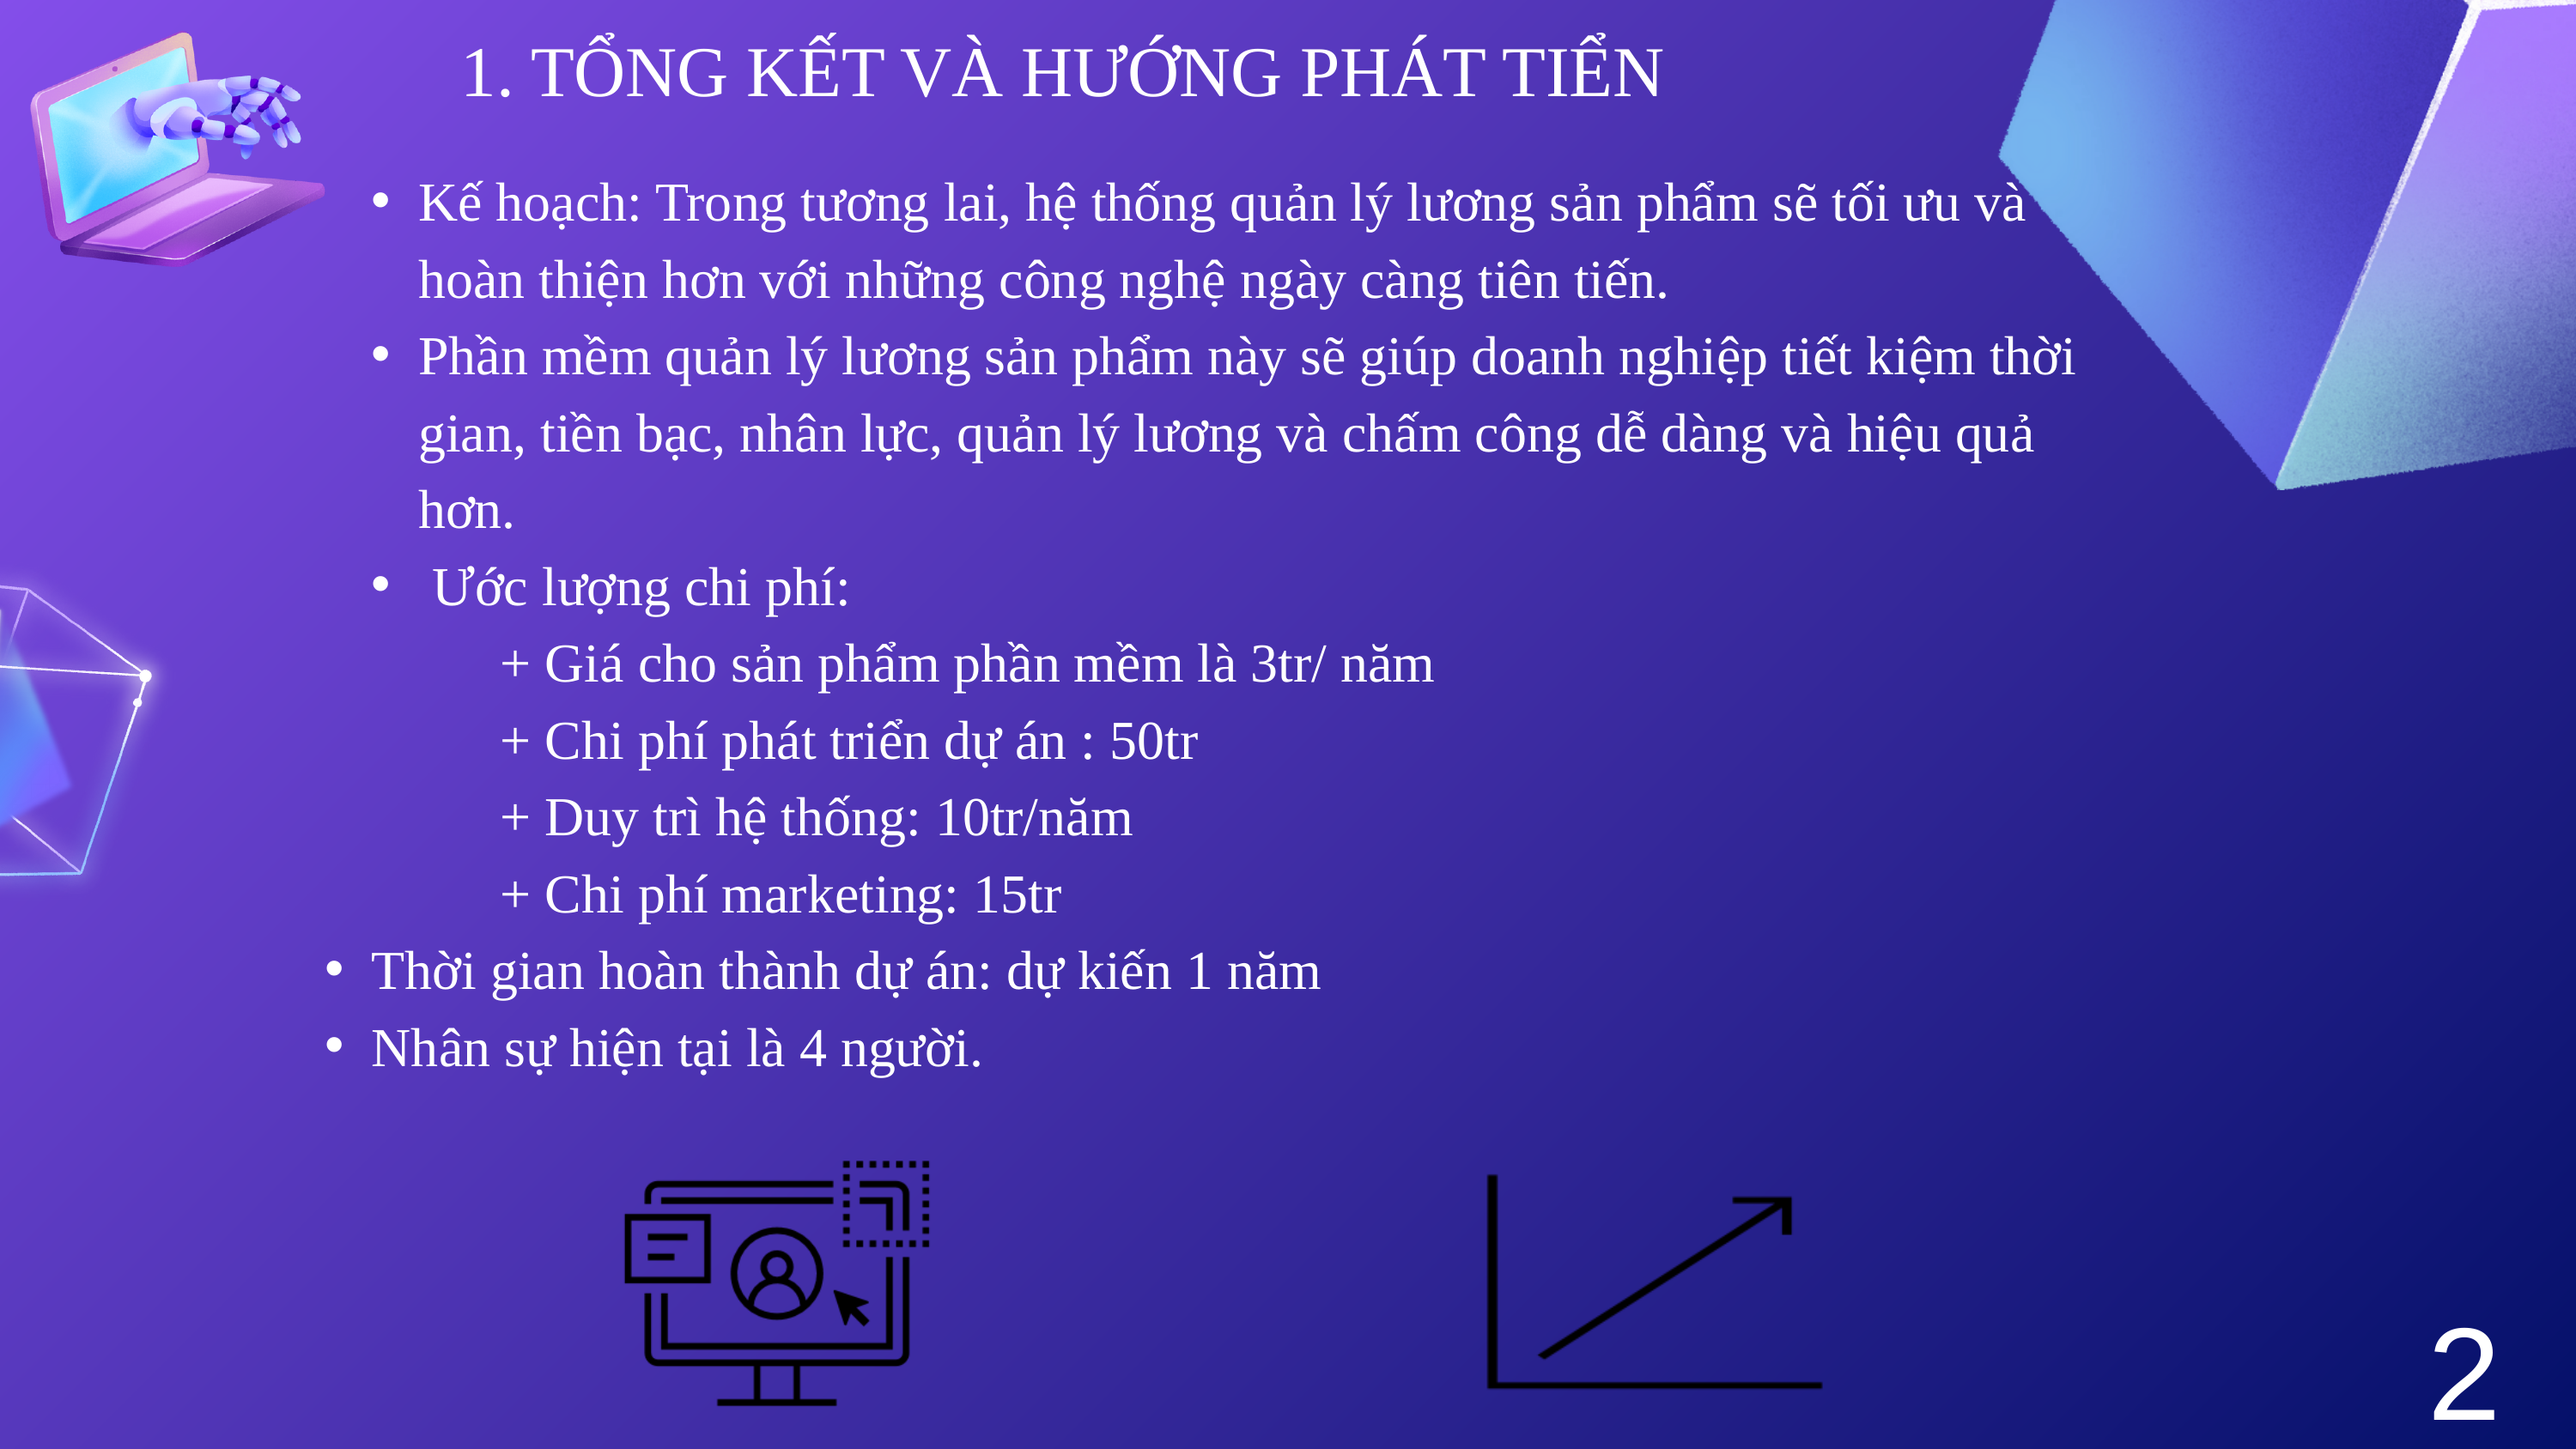

1. TỔNG KẾT VÀ HƯỚNG PHÁT TIỂN

Kế hoạch: Trong tương lai, hệ thống quản lý lương sản phẩm sẽ tối ưu và hoàn thiện hơn với những công nghệ ngày càng tiên tiến.
Phần mềm quản lý lương sản phẩm này sẽ giúp doanh nghiệp tiết kiệm thời gian, tiền bạc, nhân lực, quản lý lương và chấm công dễ dàng và hiệu quả hơn.
 Ước lượng chi phí:
+ Giá cho sản phẩm phần mềm là 3tr/ năm
+ Chi phí phát triển dự án : 50tr
+ Duy trì hệ thống: 10tr/năm
+ Chi phí marketing: 15tr
Thời gian hoàn thành dự án: dự kiến 1 năm
Nhân sự hiện tại là 4 người.

23